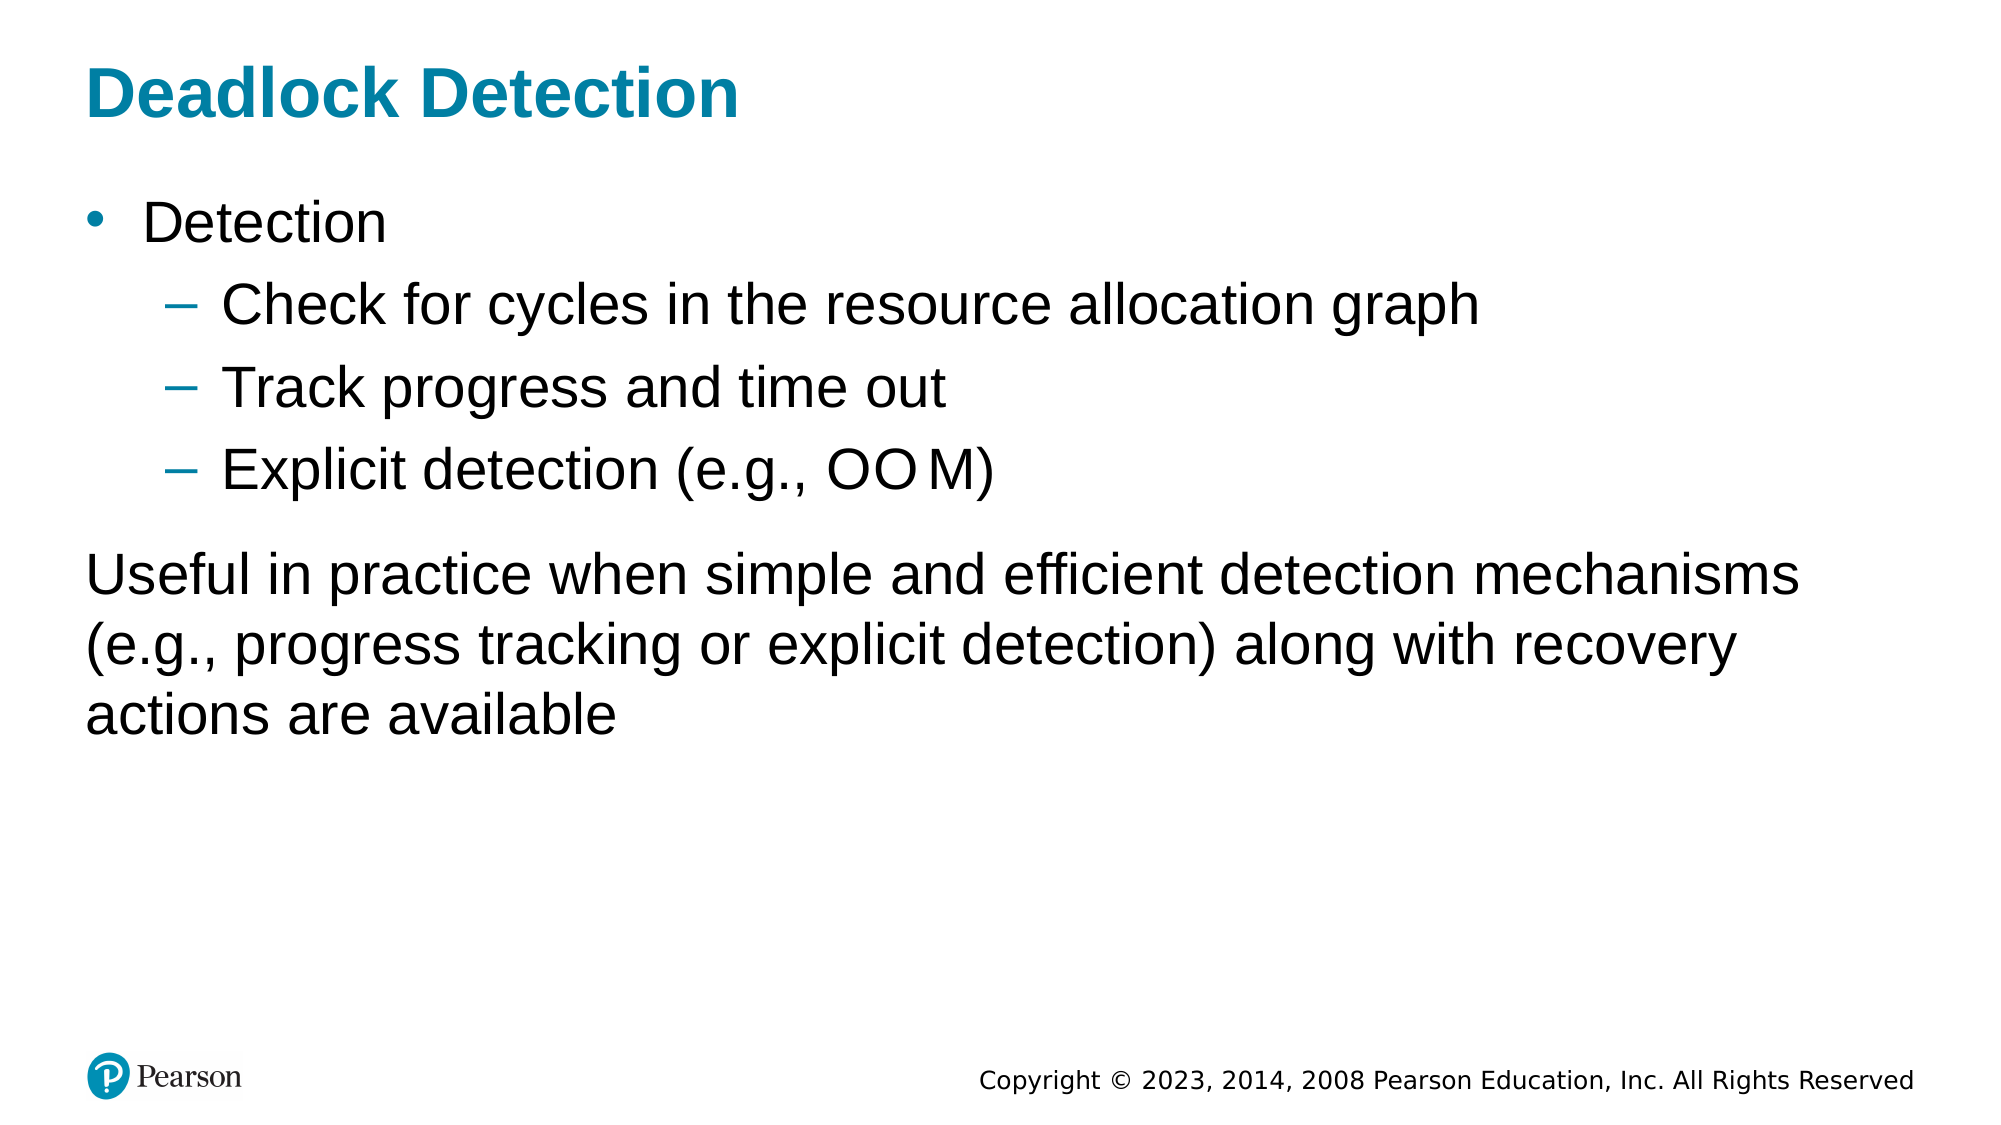

# Deadlock Detection
Detection
Check for cycles in the resource allocation graph
Track progress and time out
Explicit detection (e.g., O O M)
Useful in practice when simple and efficient detection mechanisms (e.g., progress tracking or explicit detection) along with recovery actions are available